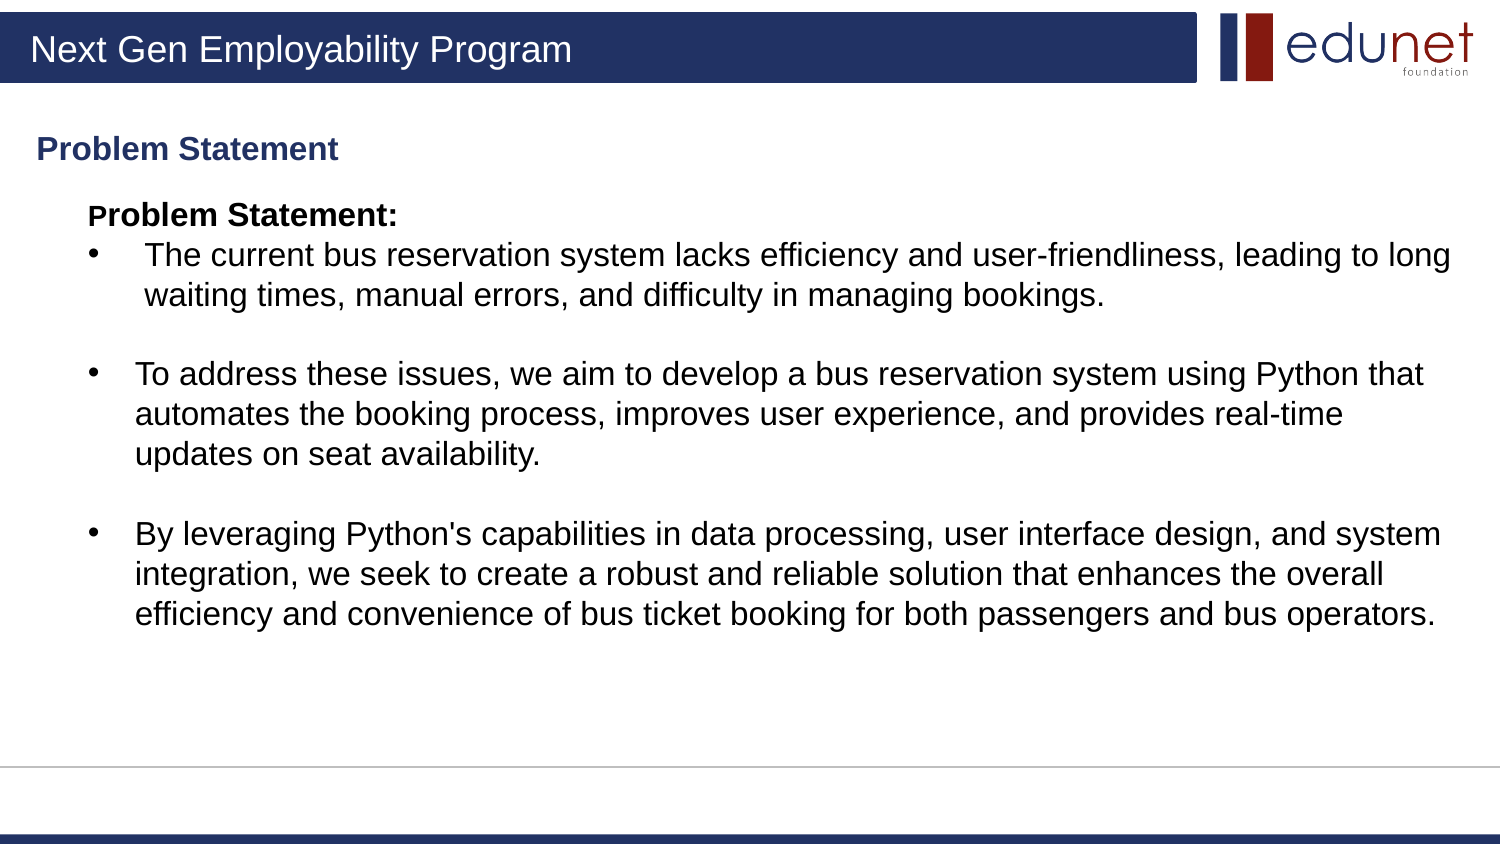

Problem Statement
Problem Statement:
The current bus reservation system lacks efficiency and user-friendliness, leading to long waiting times, manual errors, and difficulty in managing bookings.

To address these issues, we aim to develop a bus reservation system using Python that automates the booking process, improves user experience, and provides real-time updates on seat availability.

By leveraging Python's capabilities in data processing, user interface design, and system integration, we seek to create a robust and reliable solution that enhances the overall efficiency and convenience of bus ticket booking for both passengers and bus operators.